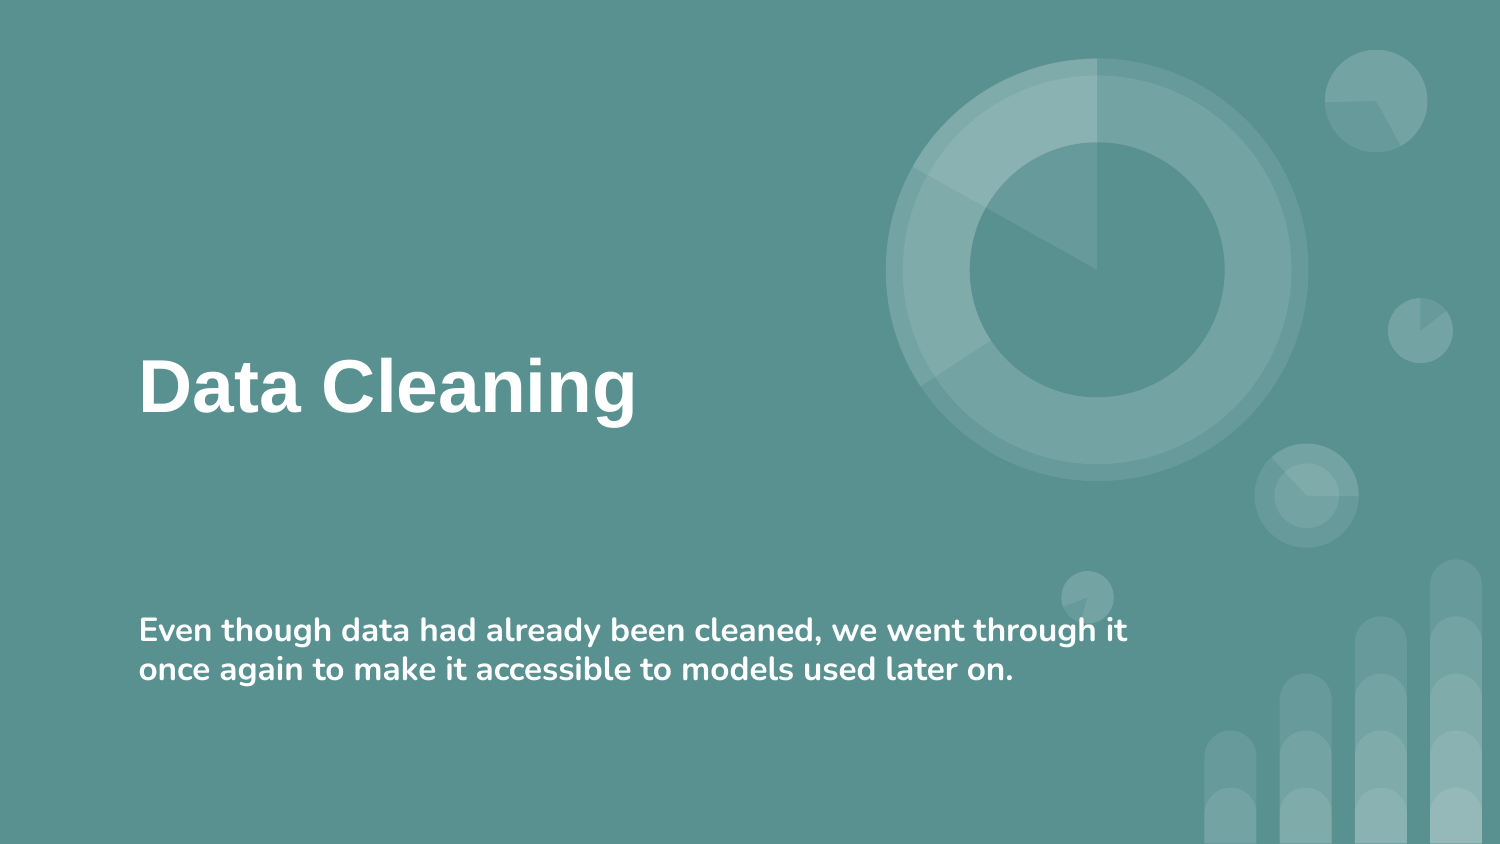

# Data Cleaning
Even though data had already been cleaned, we went through it once again to make it accessible to models used later on.